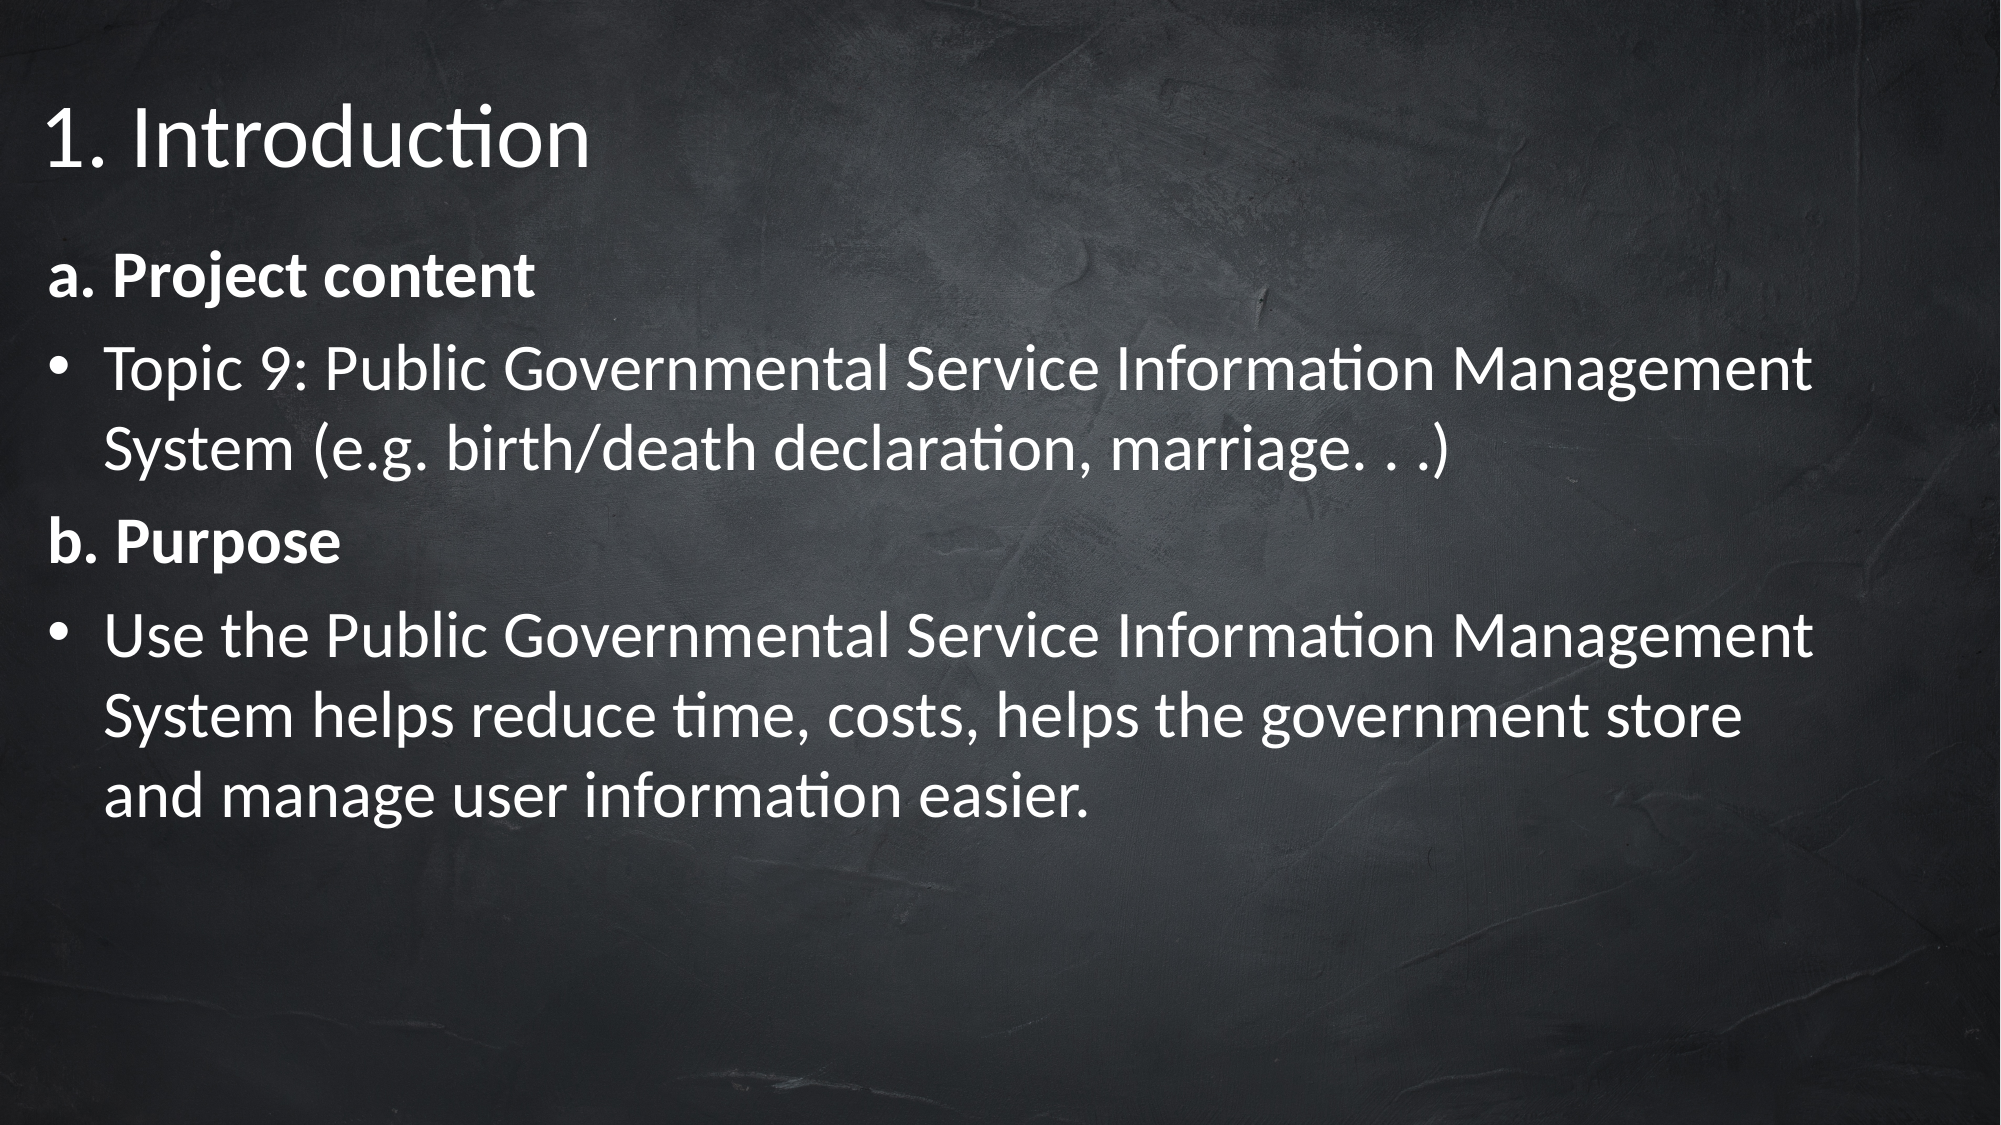

# 1. Introduction
a. Project content
Topic 9: Public Governmental Service Information Management System (e.g. birth/death declaration, marriage. . .)
b. Purpose
Use the Public Governmental Service Information Management System helps reduce time, costs, helps the government store and manage user information easier.